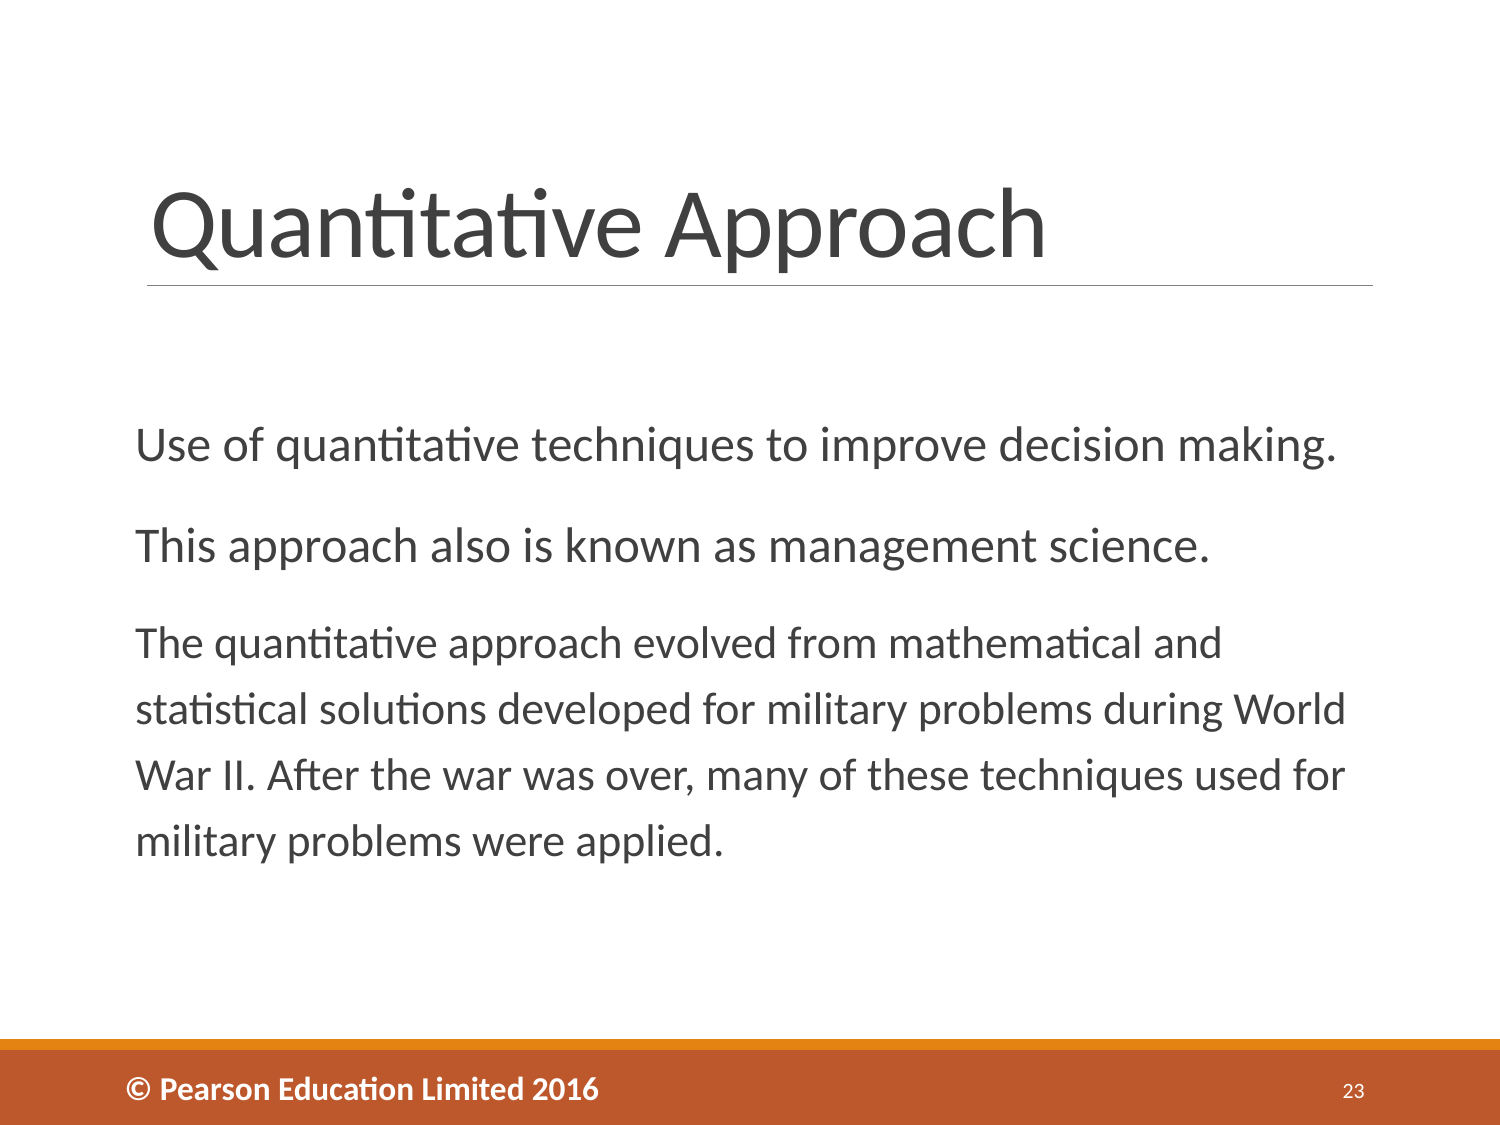

# Quantitative Approach
Use of quantitative techniques to improve decision making.
This approach also is known as management science.
The quantitative approach evolved from mathematical and statistical solutions developed for military problems during World War II. After the war was over, many of these techniques used for military problems were applied.
© Pearson Education Limited 2016
23